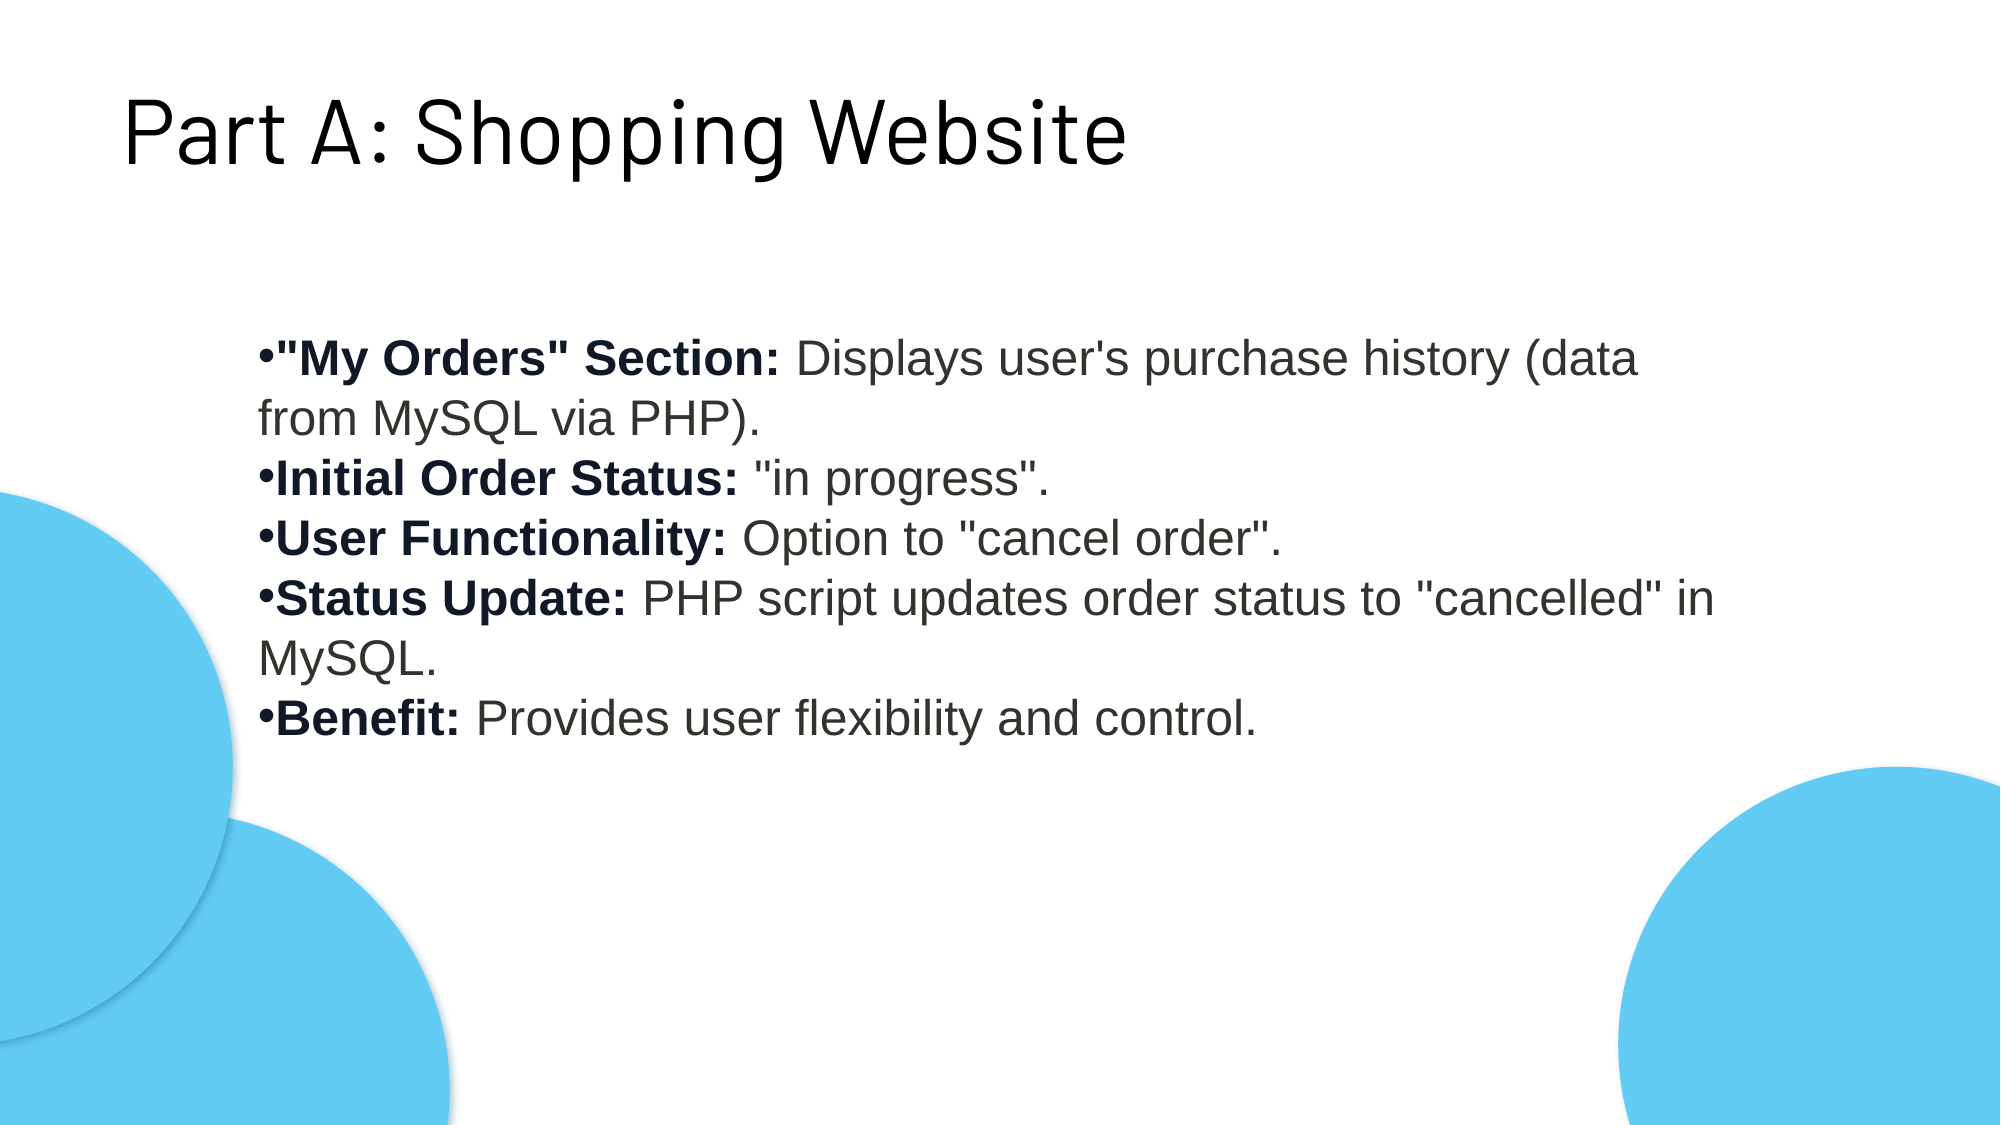

# Part A: Shopping Website
"My Orders" Section: Displays user's purchase history (data from MySQL via PHP).
Initial Order Status: "in progress".
User Functionality: Option to "cancel order".
Status Update: PHP script updates order status to "cancelled" in MySQL.
Benefit: Provides user flexibility and control.